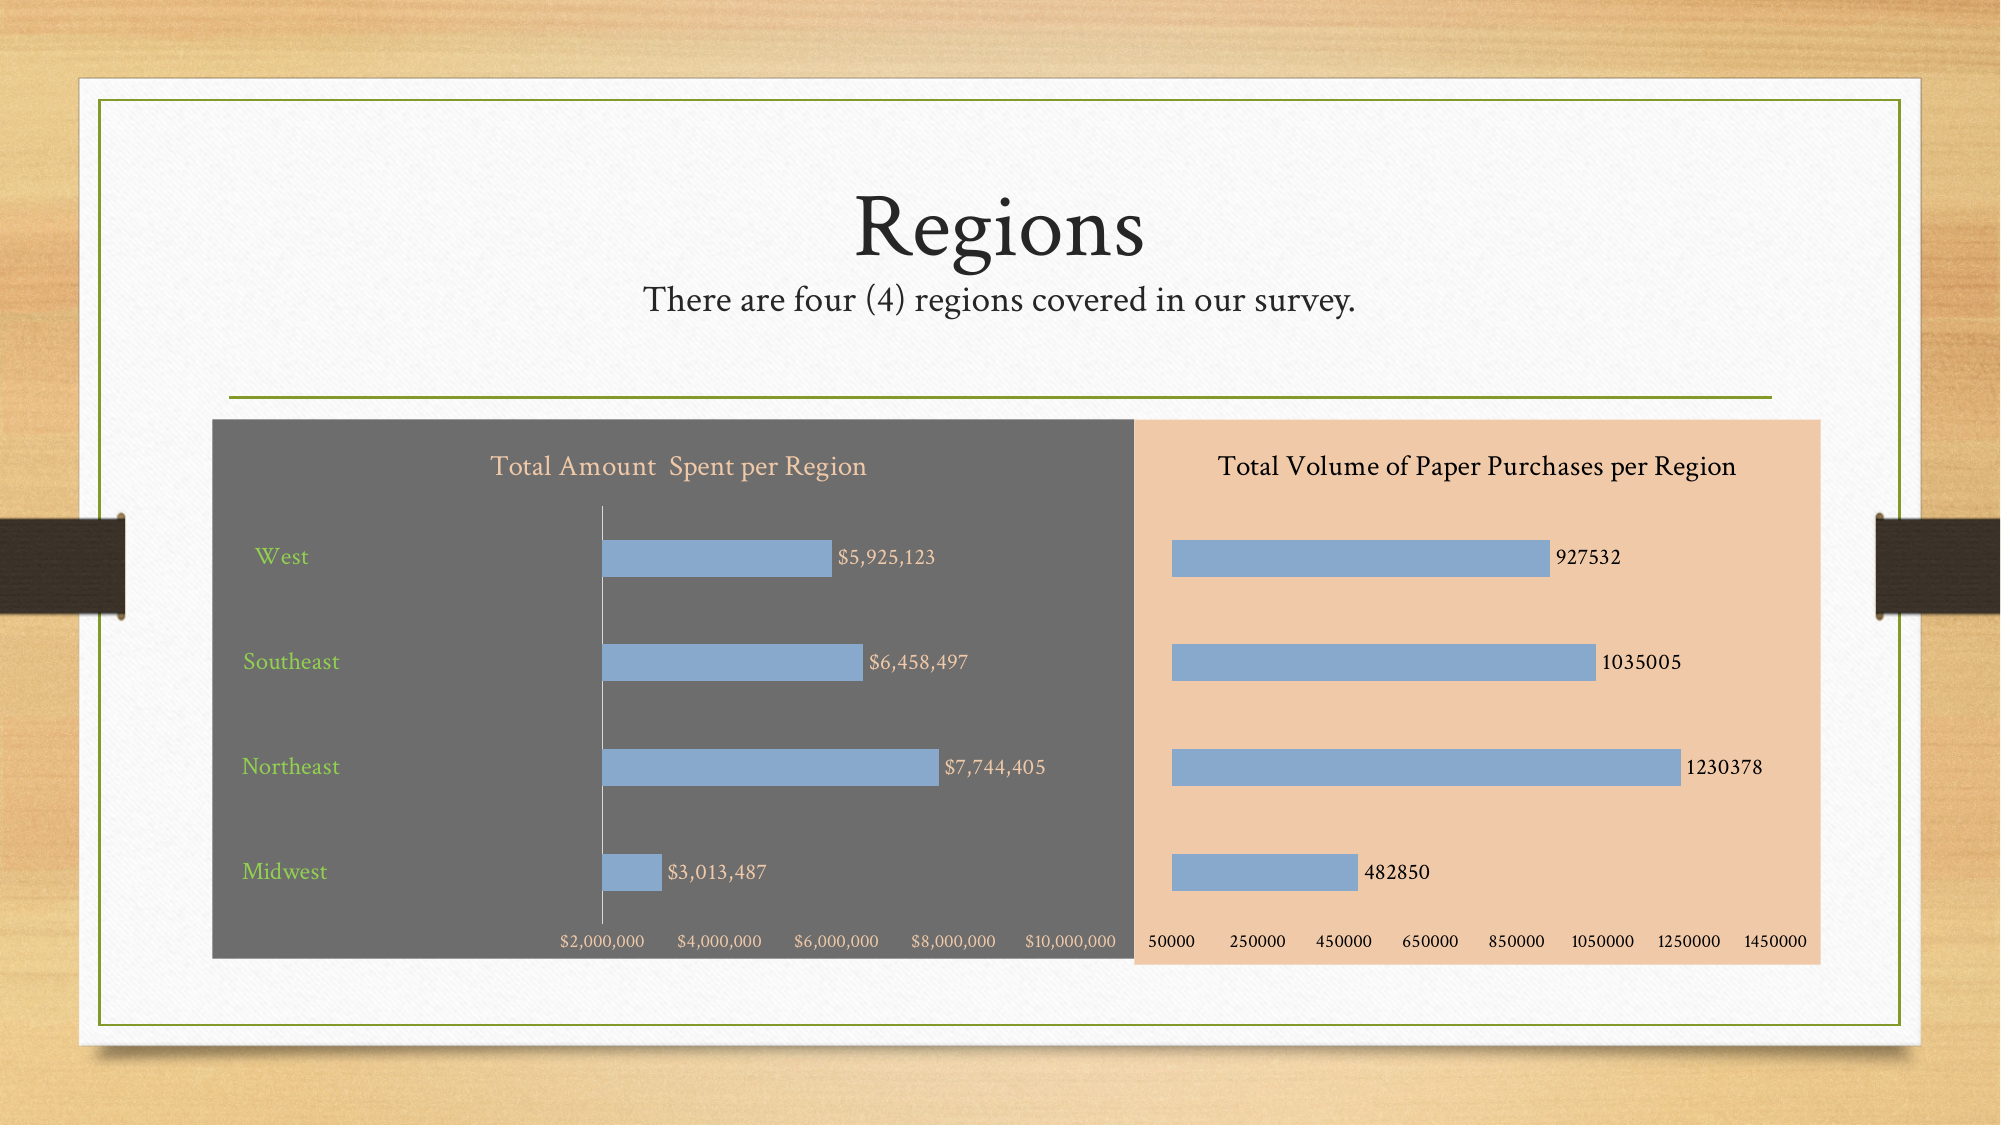

# Regions There are four (4) regions covered in our survey.

### Chart: Total Amount  Spent per Region

| Category | Total |
|---|---|
| Midwest                                            | 3013486.509999996 |
| Northeast                                          | 7744405.360000014 |
| Southeast                                          | 6458497.000000001 |
| West                                               | 5925122.959999993 |

### Chart

| Category |
|---|

### Chart: Total Volume of Paper Purchases per Region

| Category | Total |
|---|---|
| Midwest                                            | 482850.0 |
| Northeast                                          | 1230378.0 |
| Southeast                                          | 1035005.0 |
| West                                               | 927532.0 |